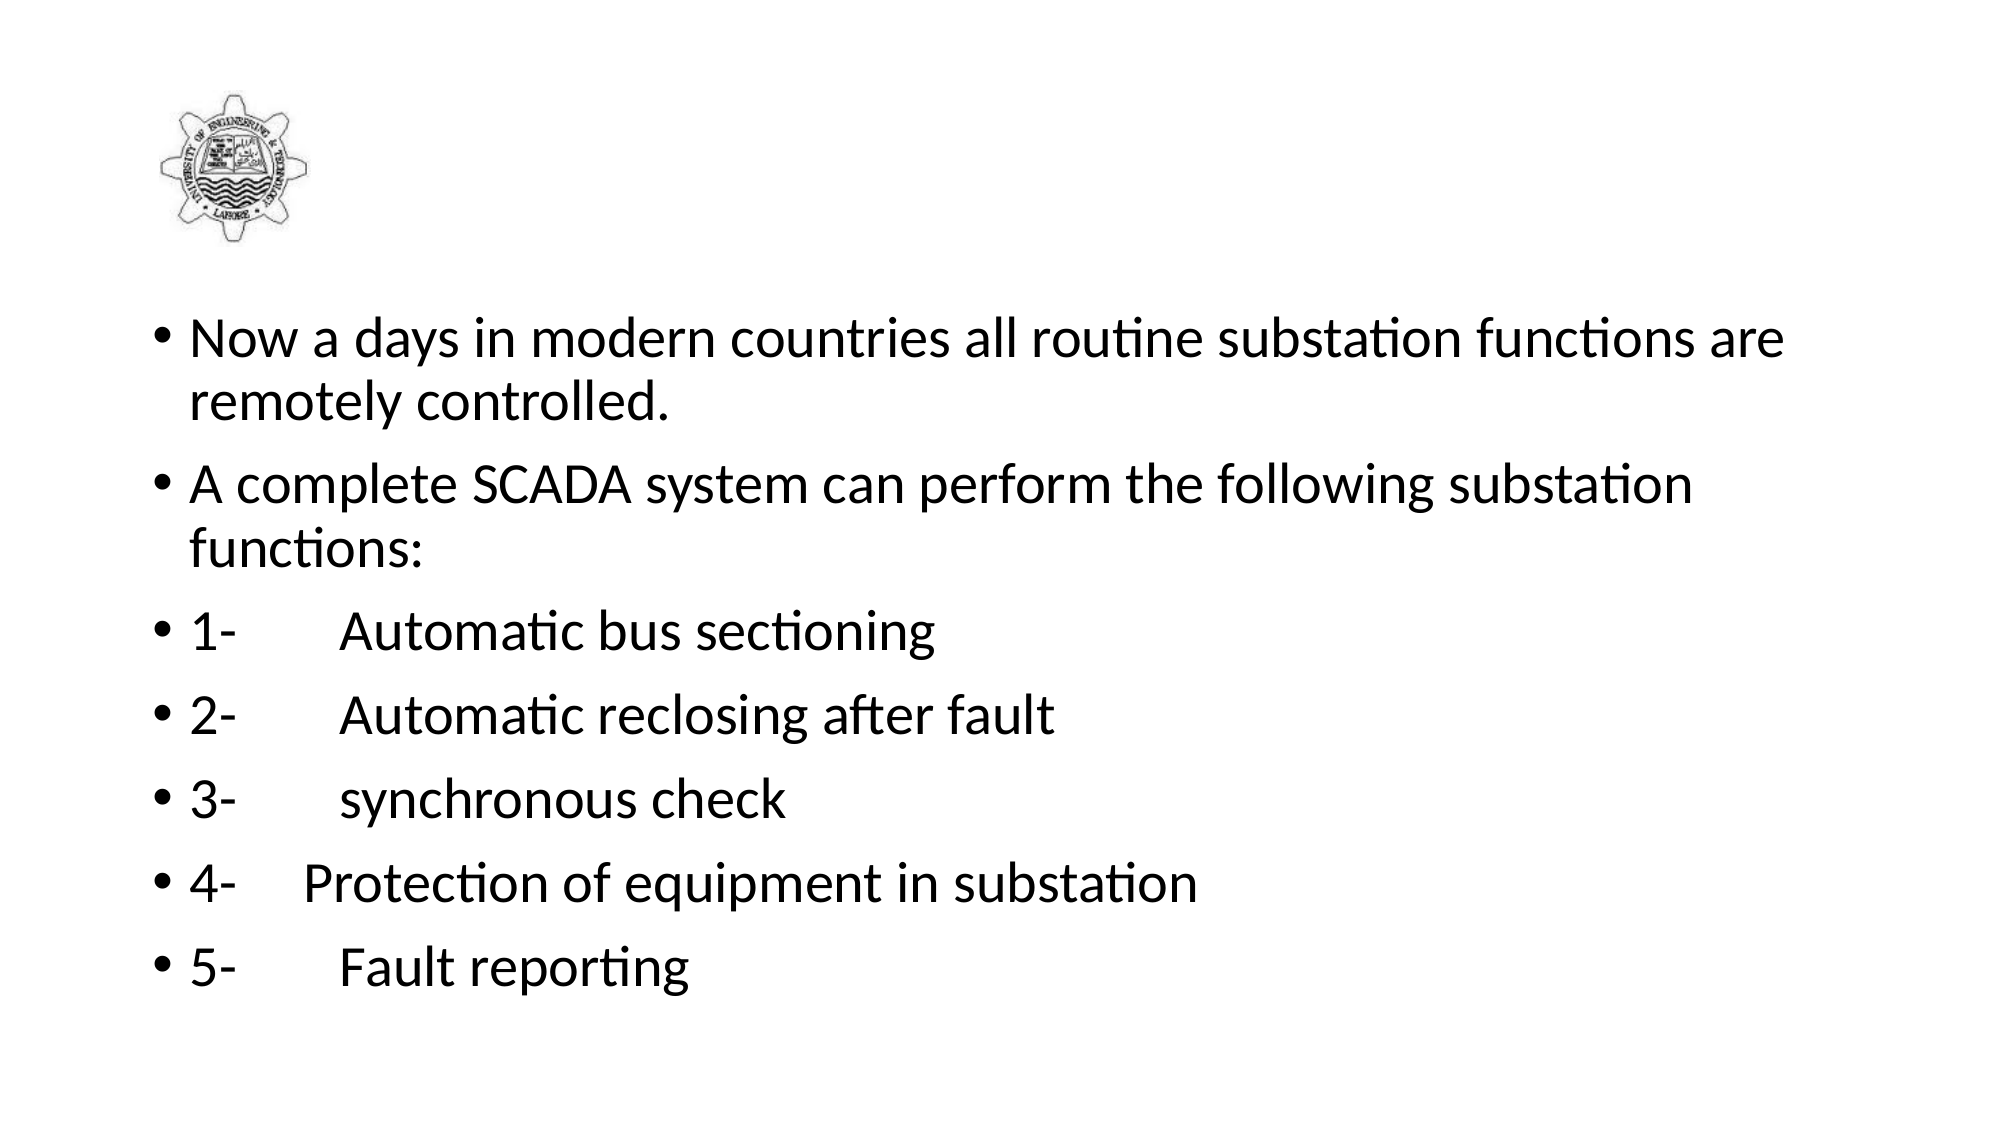

#
Now a days in modern countries all routine substation functions are remotely controlled.
A complete SCADA system can perform the following substation functions:
1-	Automatic bus sectioning
2-	Automatic reclosing after fault
3-	synchronous check
4-     Protection of equipment in substation
5-	Fault reporting